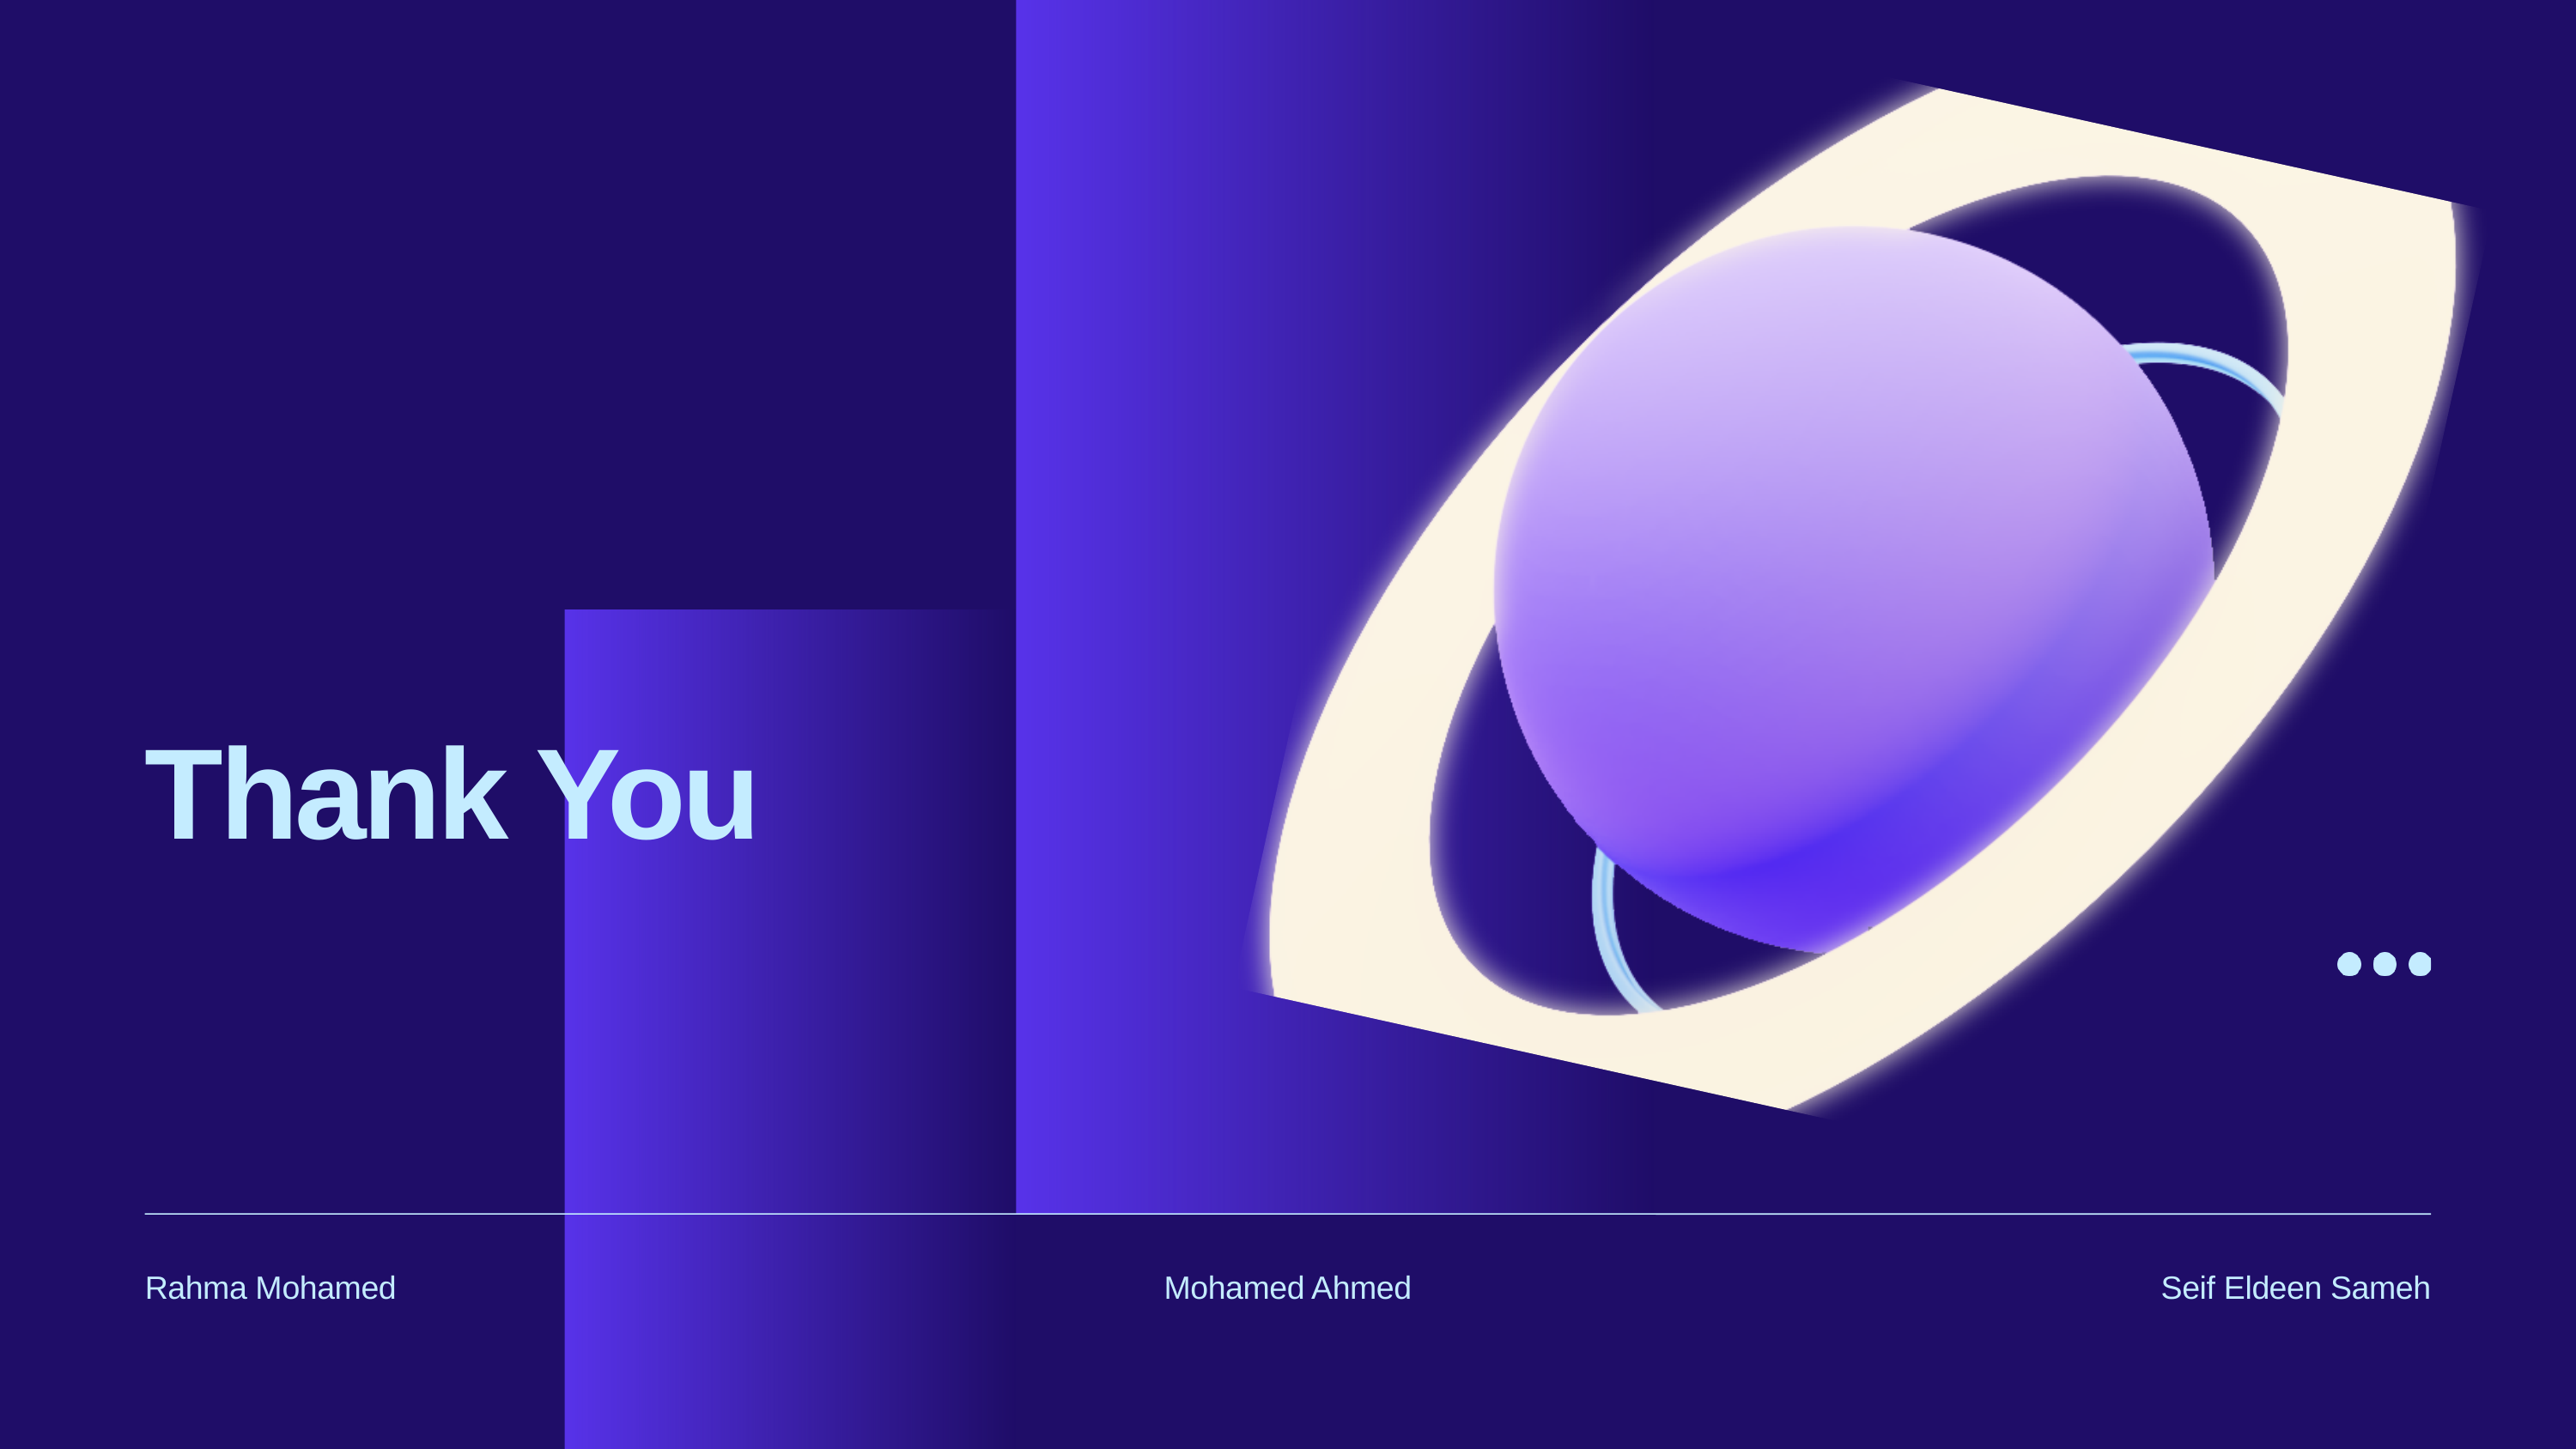

Thank You

Rahma Mohamed
Mohamed Ahmed
Seif Eldeen Sameh